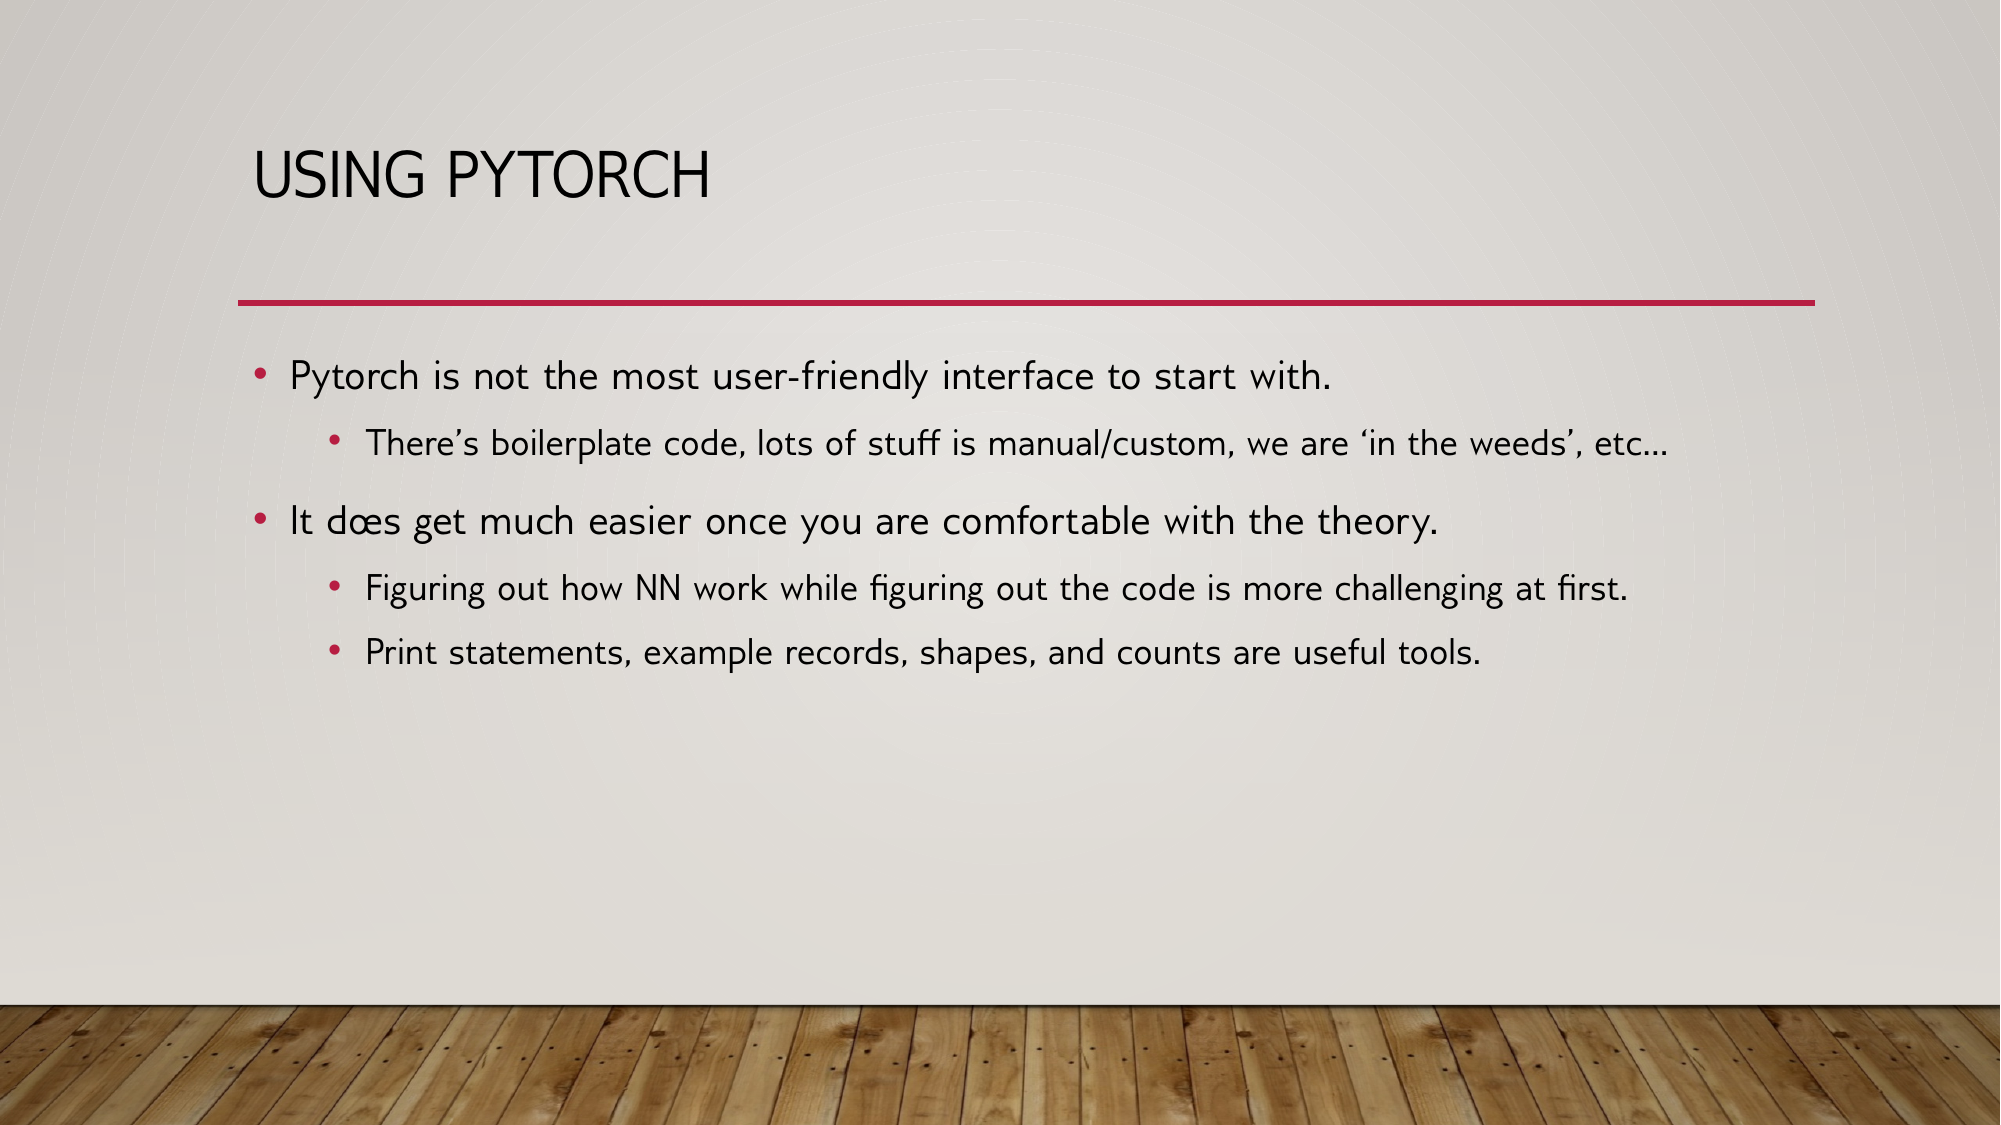

# Using Pytorch
Pytorch is not the most user-friendly interface to start with.
There’s boilerplate code, lots of stuff is manual/custom, we are ‘in the weeds’, etc…
It does get much easier once you are comfortable with the theory.
Figuring out how NN work while figuring out the code is more challenging at first.
Print statements, example records, shapes, and counts are useful tools.